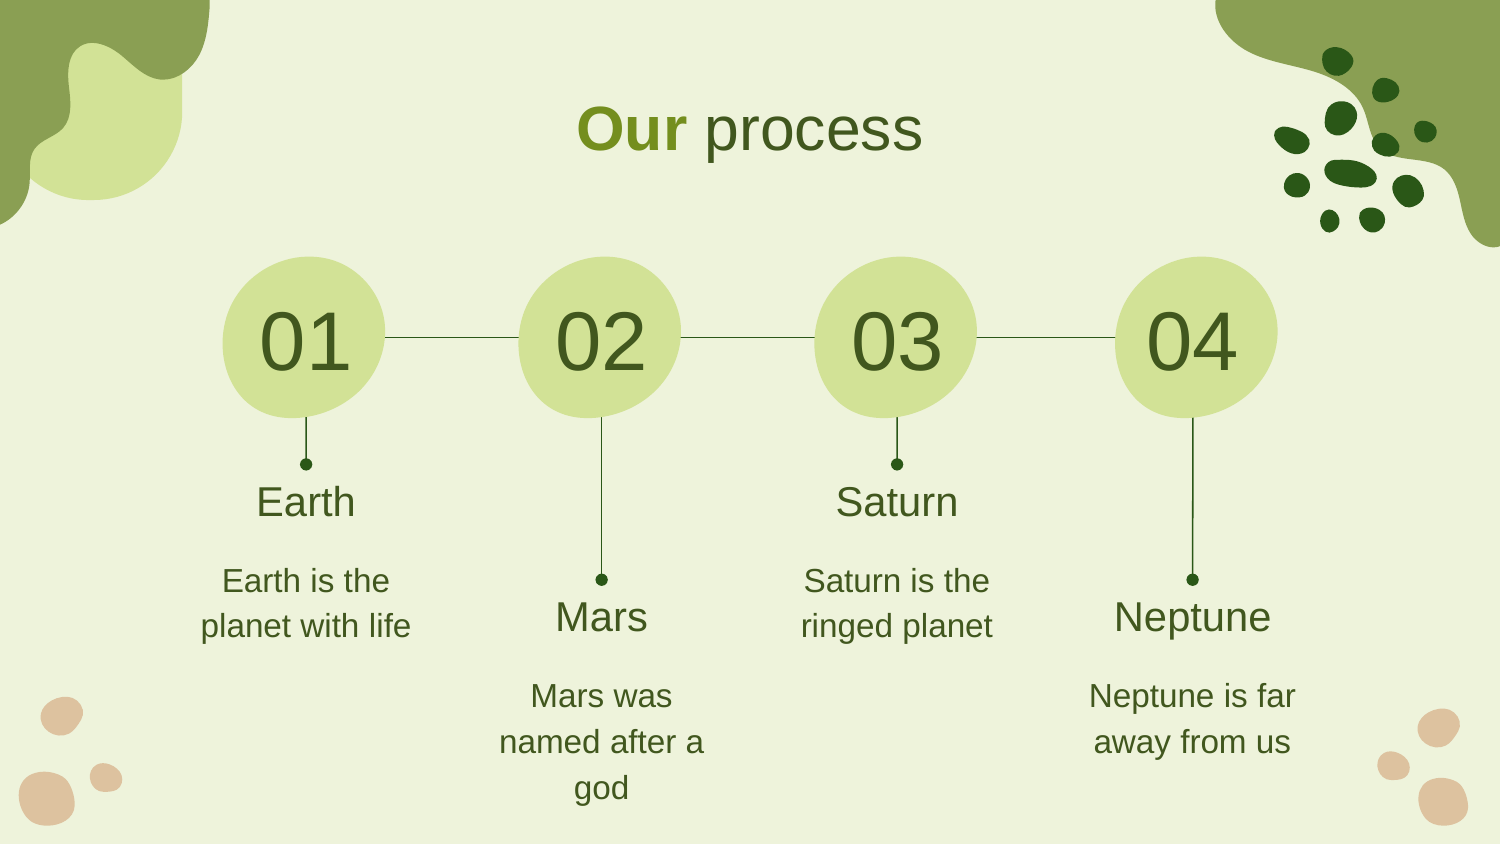

# Our process

01
02
03
04
Earth
Saturn
Earth is the planet with life
Saturn is the ringed planet
Mars
Neptune
Mars was named after a god
Neptune is far away from us